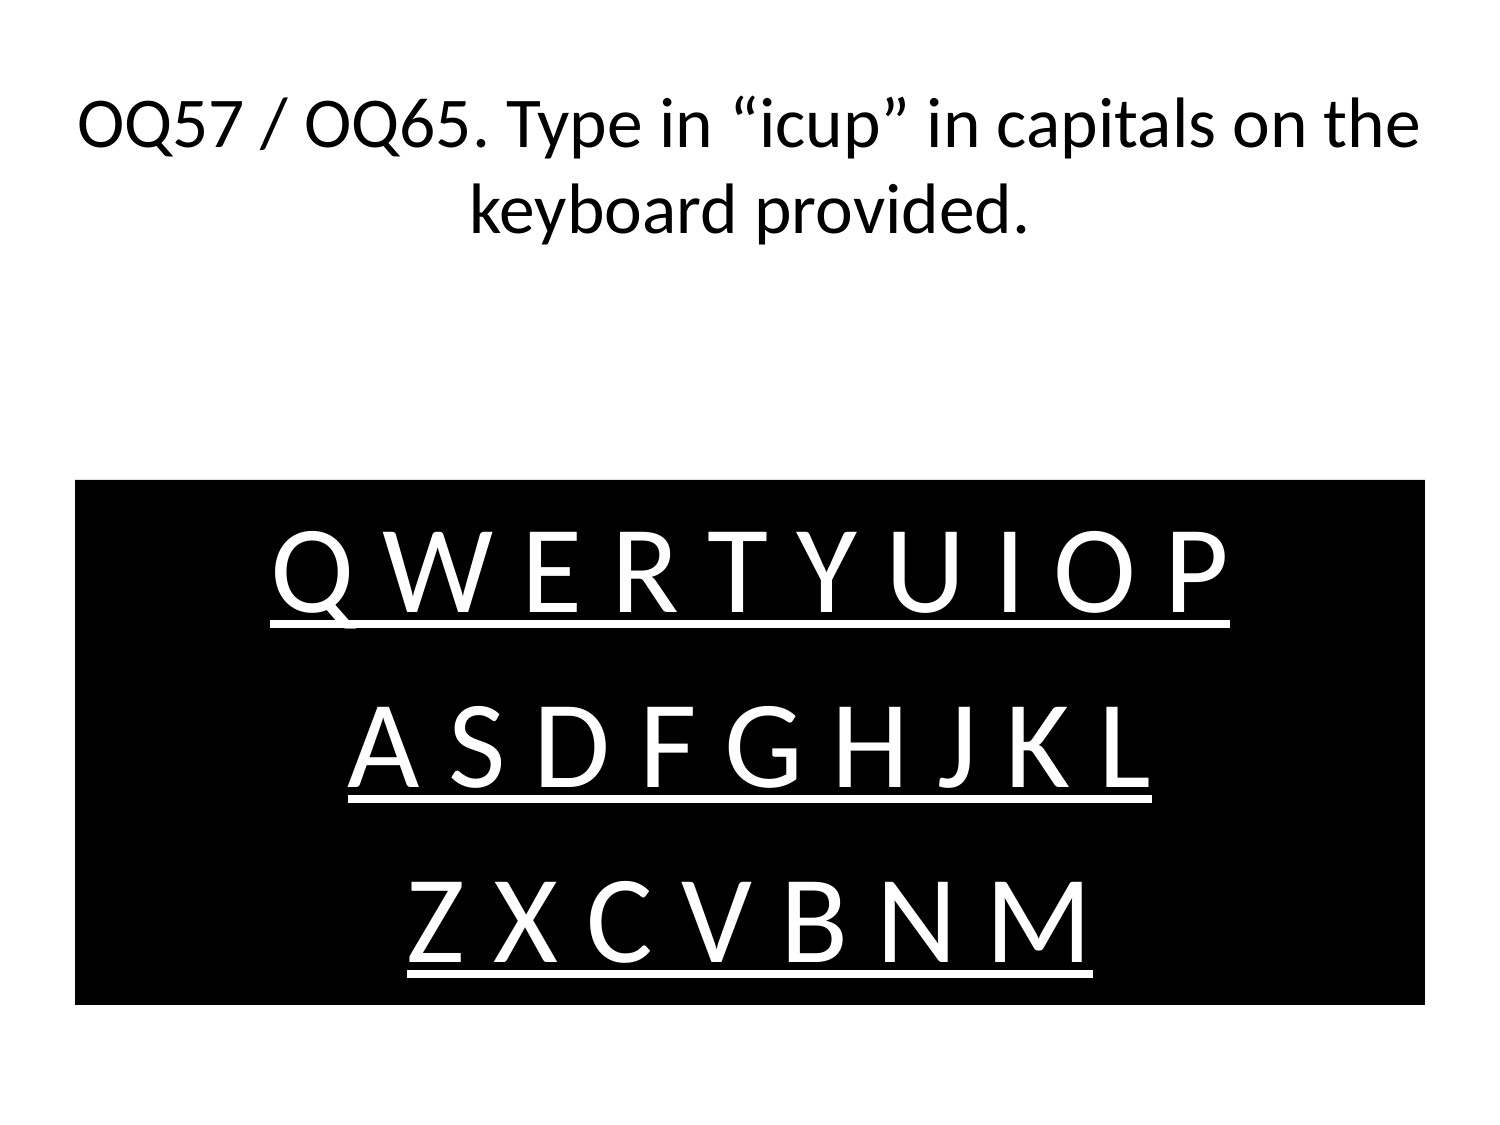

# OQ57 / OQ65. Type in “icup” in capitals on the keyboard provided.
Q W E R T Y U I O P
A S D F G H J K L
Z X C V B N M